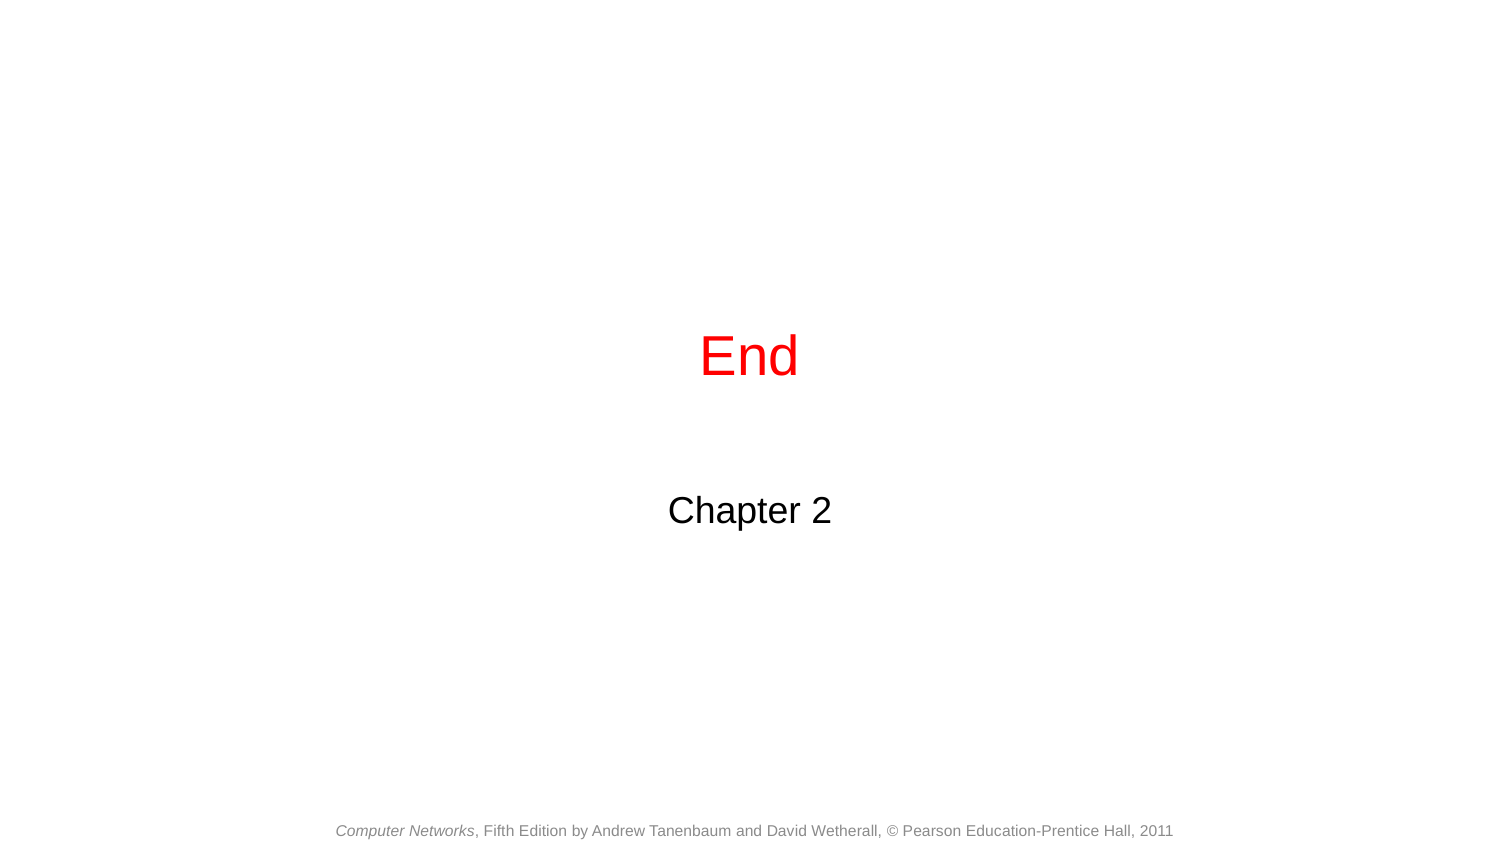

# End
Chapter 2
Computer Networks, Fifth Edition by Andrew Tanenbaum and David Wetherall, © Pearson Education-Prentice Hall, 2011